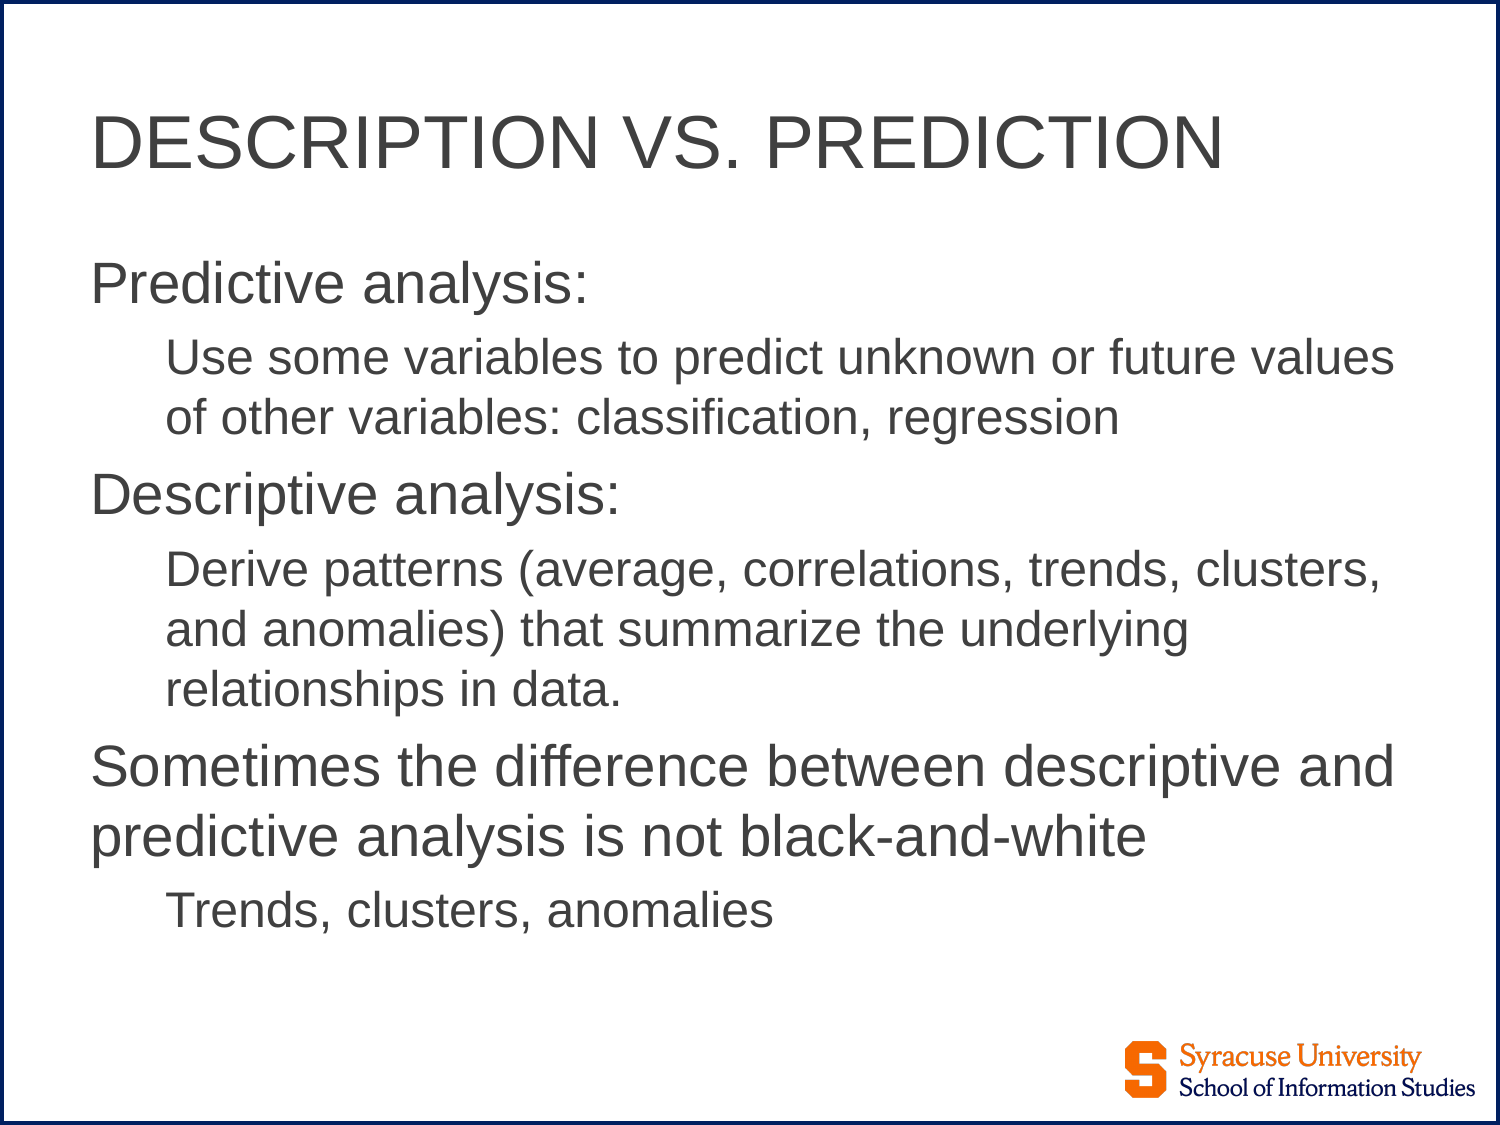

# DESCRIPTION VS. PREDICTION
Predictive analysis:
Use some variables to predict unknown or future values of other variables: classification, regression
Descriptive analysis:
Derive patterns (average, correlations, trends, clusters, and anomalies) that summarize the underlying relationships in data.
Sometimes the difference between descriptive and predictive analysis is not black-and-white
Trends, clusters, anomalies